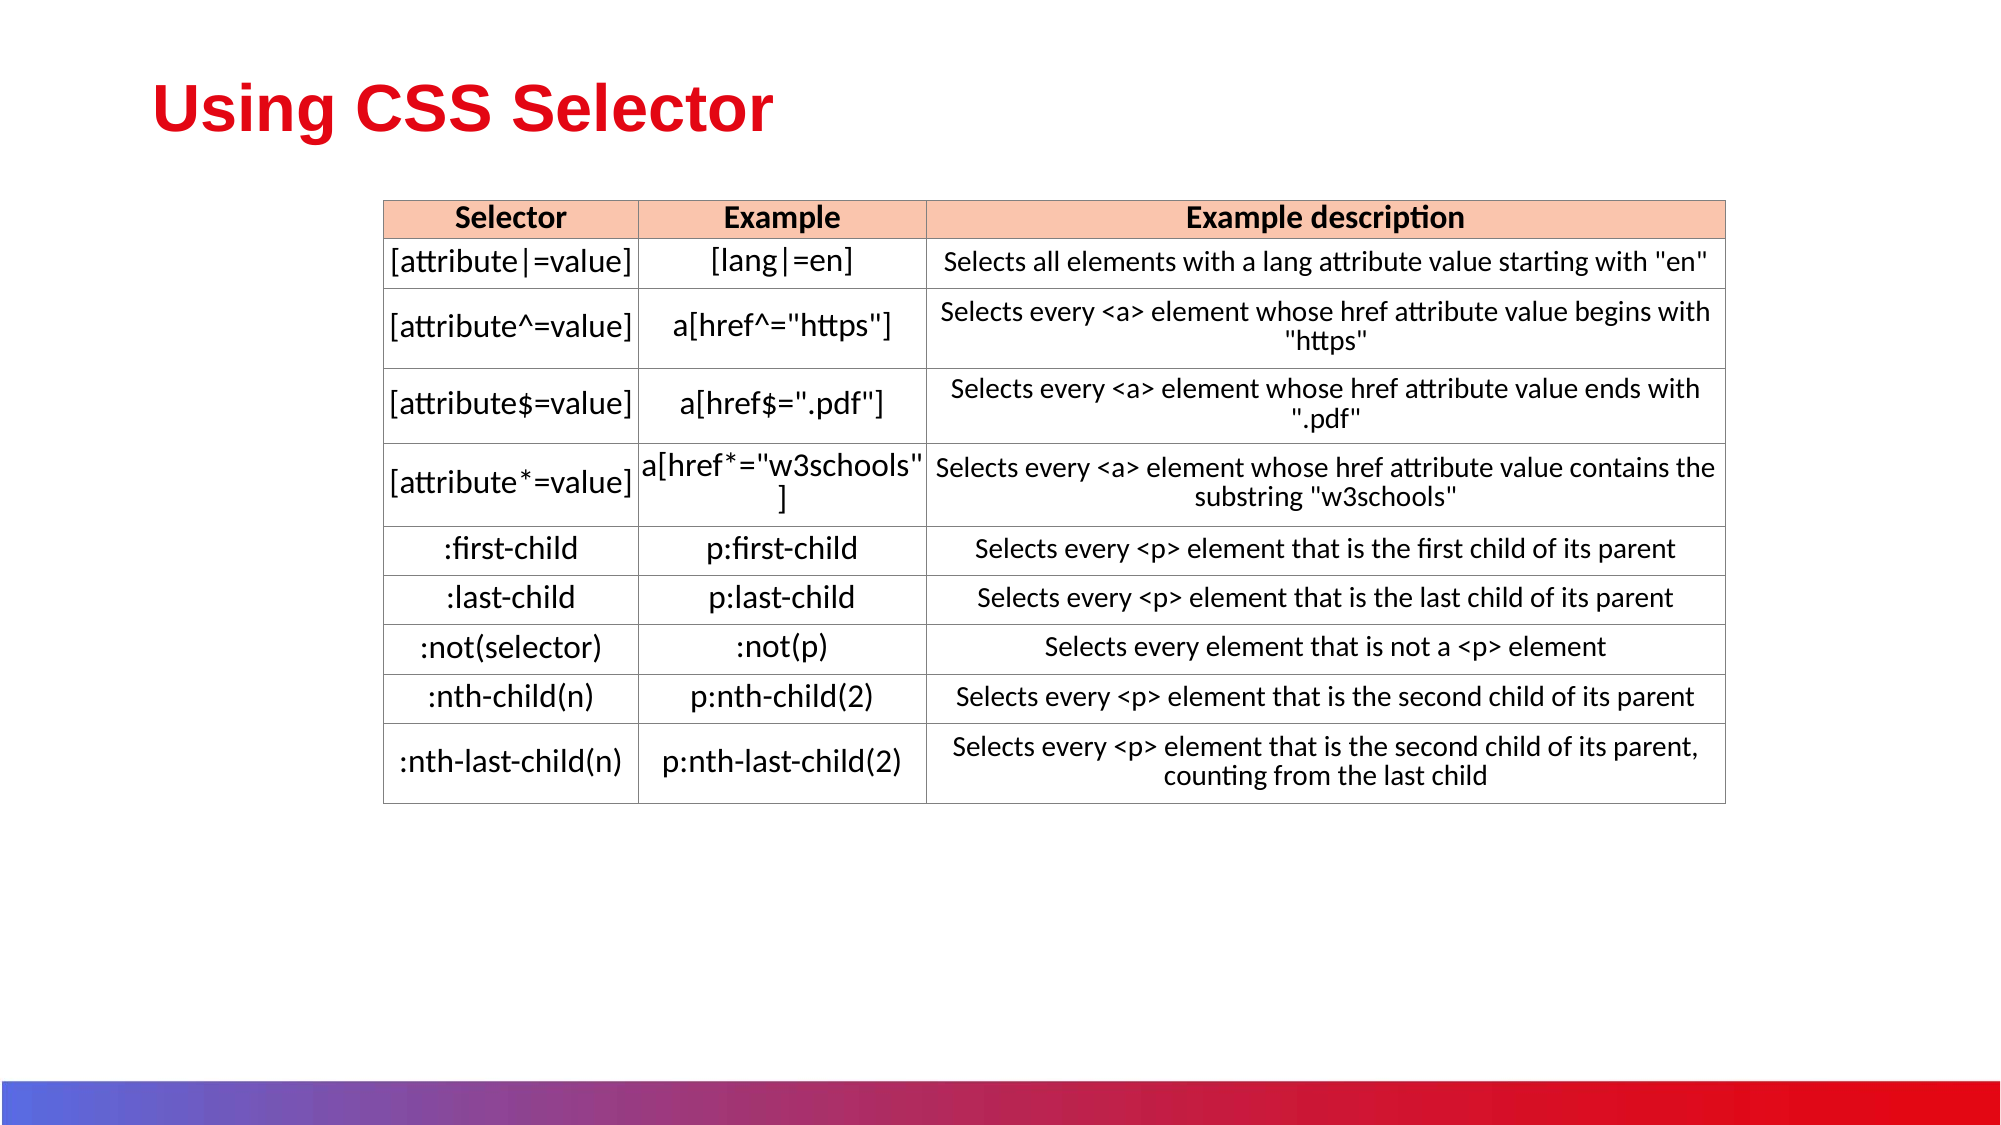

# Using CSS Selector
| Selector | Example | Example description |
| --- | --- | --- |
| [attribute|=value] | [lang|=en] | Selects all elements with a lang attribute value starting with "en" |
| [attribute^=value] | a[href^="https"] | Selects every <a> element whose href attribute value begins with "https" |
| [attribute$=value] | a[href$=".pdf"] | Selects every <a> element whose href attribute value ends with ".pdf" |
| [attribute\*=value] | a[href\*="w3schools"] | Selects every <a> element whose href attribute value contains the substring "w3schools" |
| :first-child | p:first-child | Selects every <p> element that is the first child of its parent |
| :last-child | p:last-child | Selects every <p> element that is the last child of its parent |
| :not(selector) | :not(p) | Selects every element that is not a <p> element |
| :nth-child(n) | p:nth-child(2) | Selects every <p> element that is the second child of its parent |
| :nth-last-child(n) | p:nth-last-child(2) | Selects every <p> element that is the second child of its parent, counting from the last child |